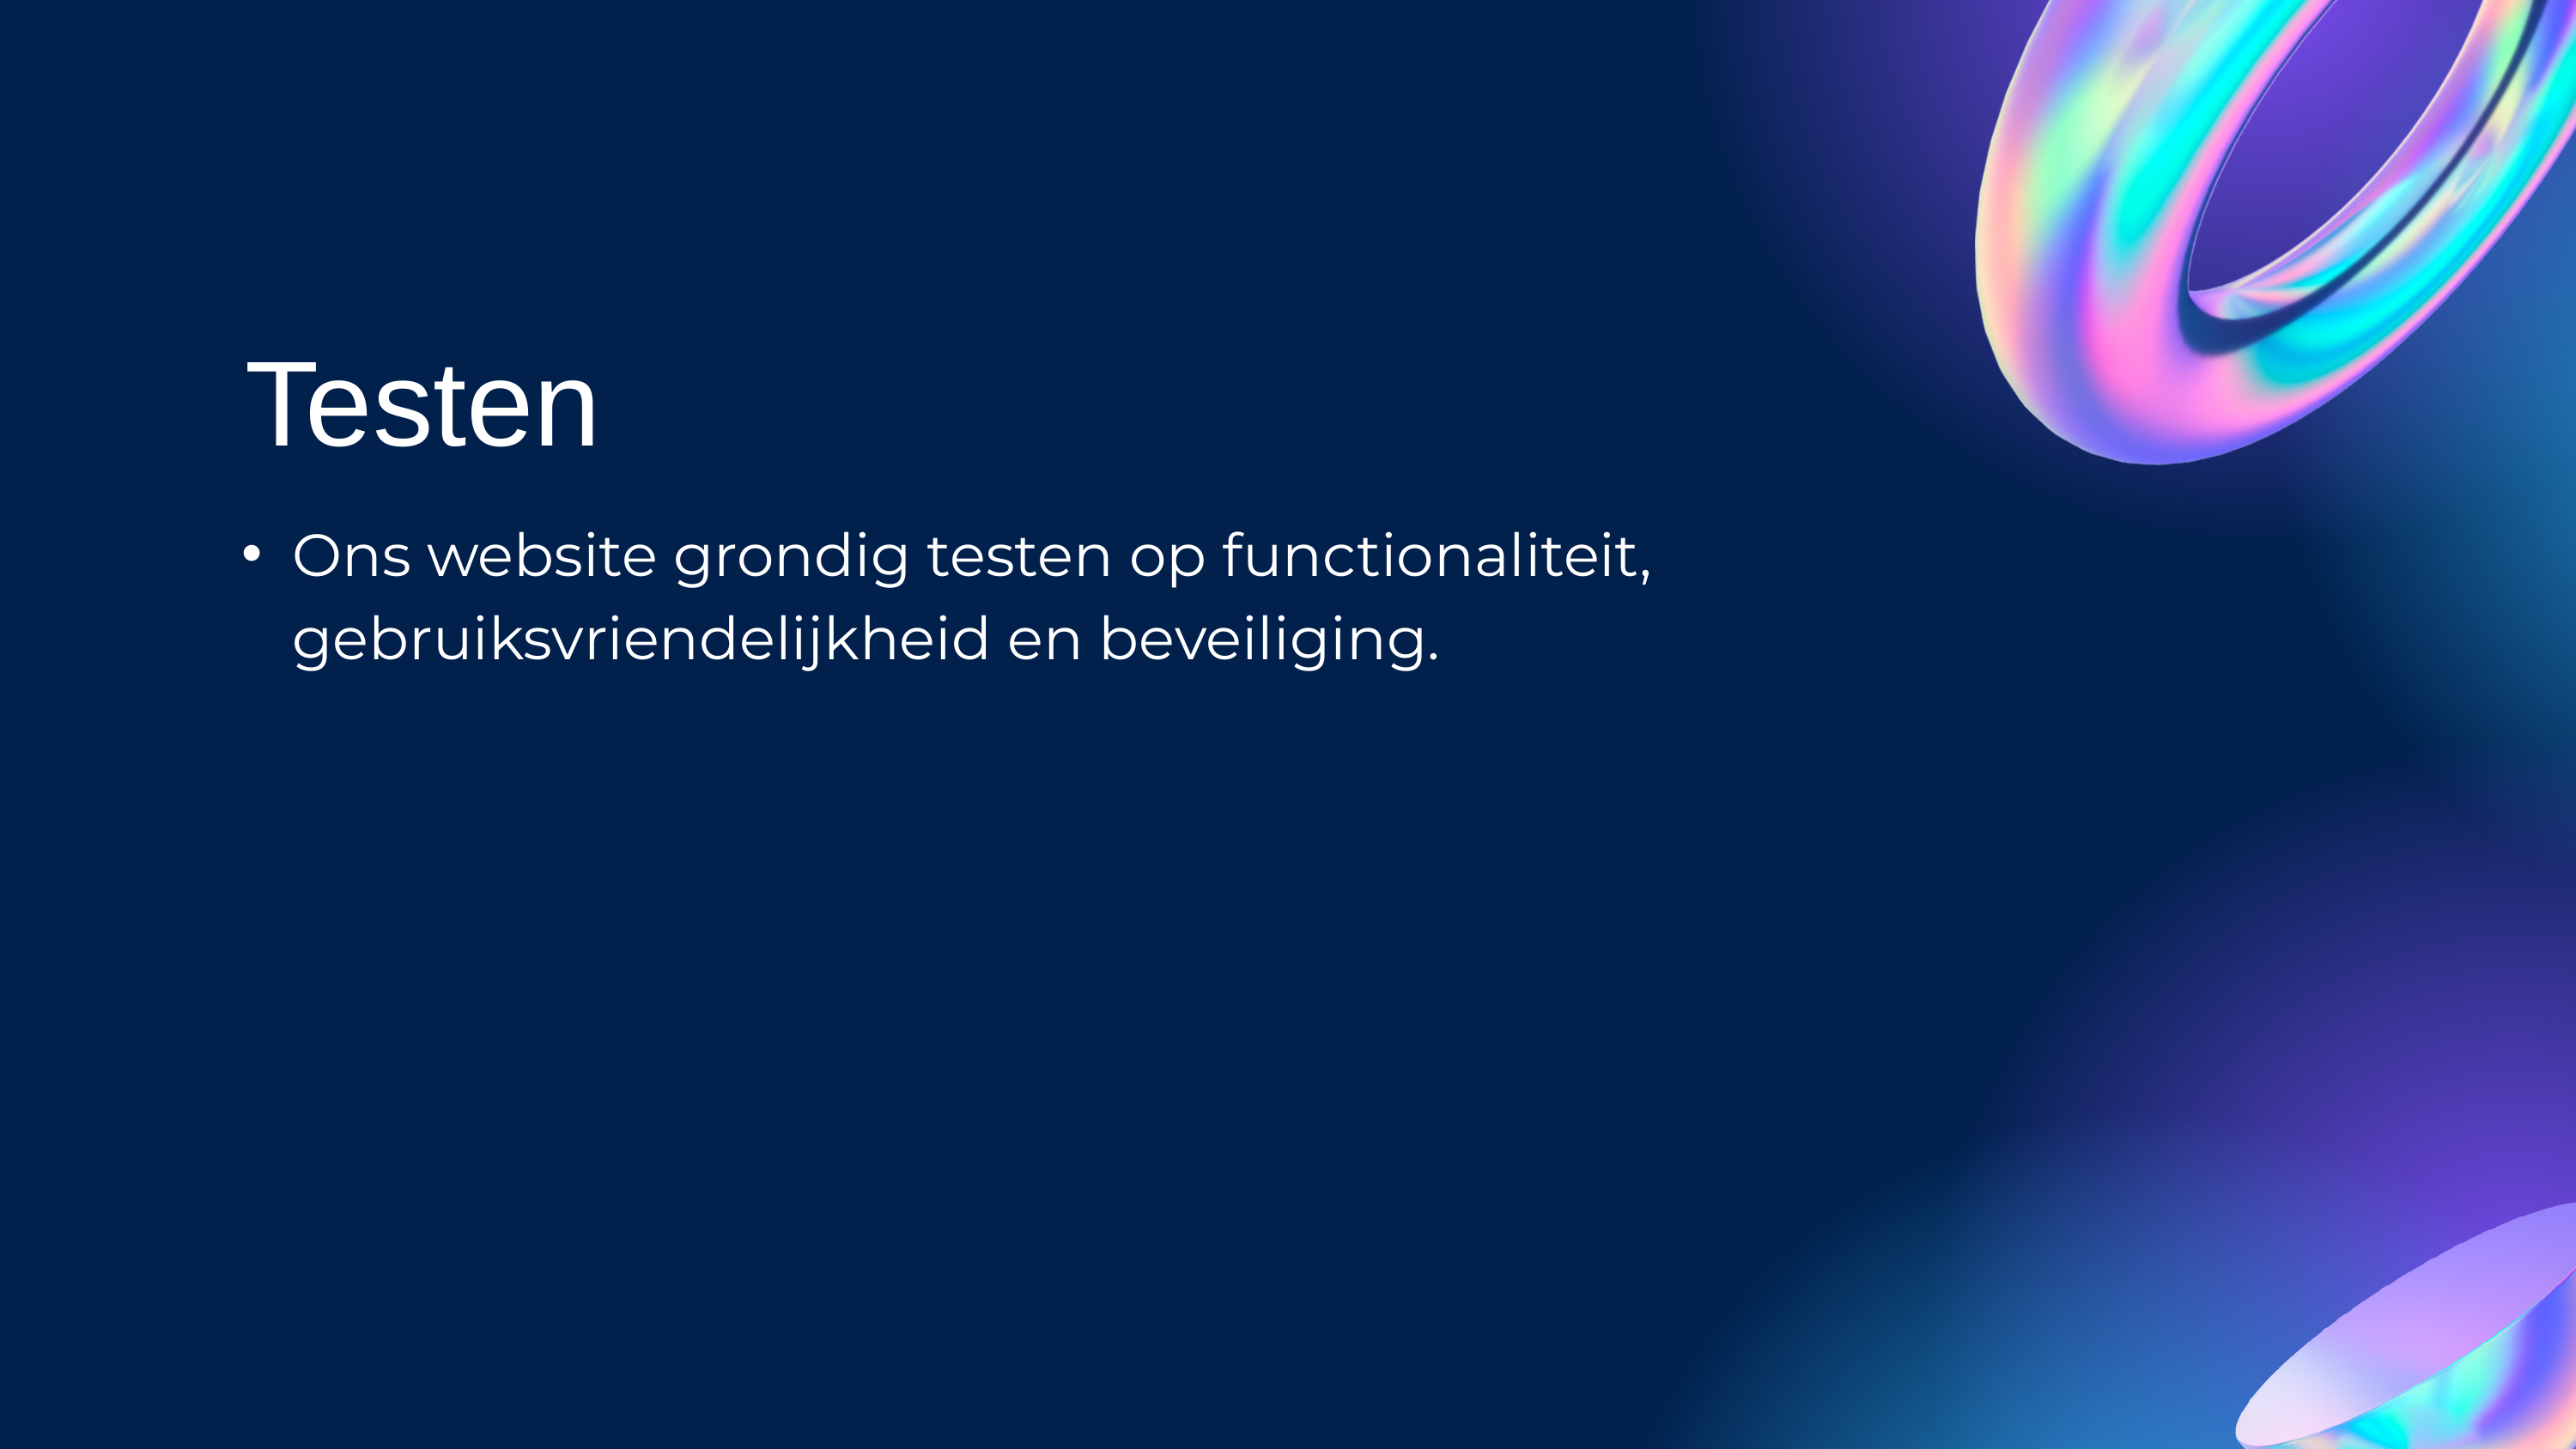

Testen
Ons website grondig testen op functionaliteit, gebruiksvriendelijkheid en beveiliging.